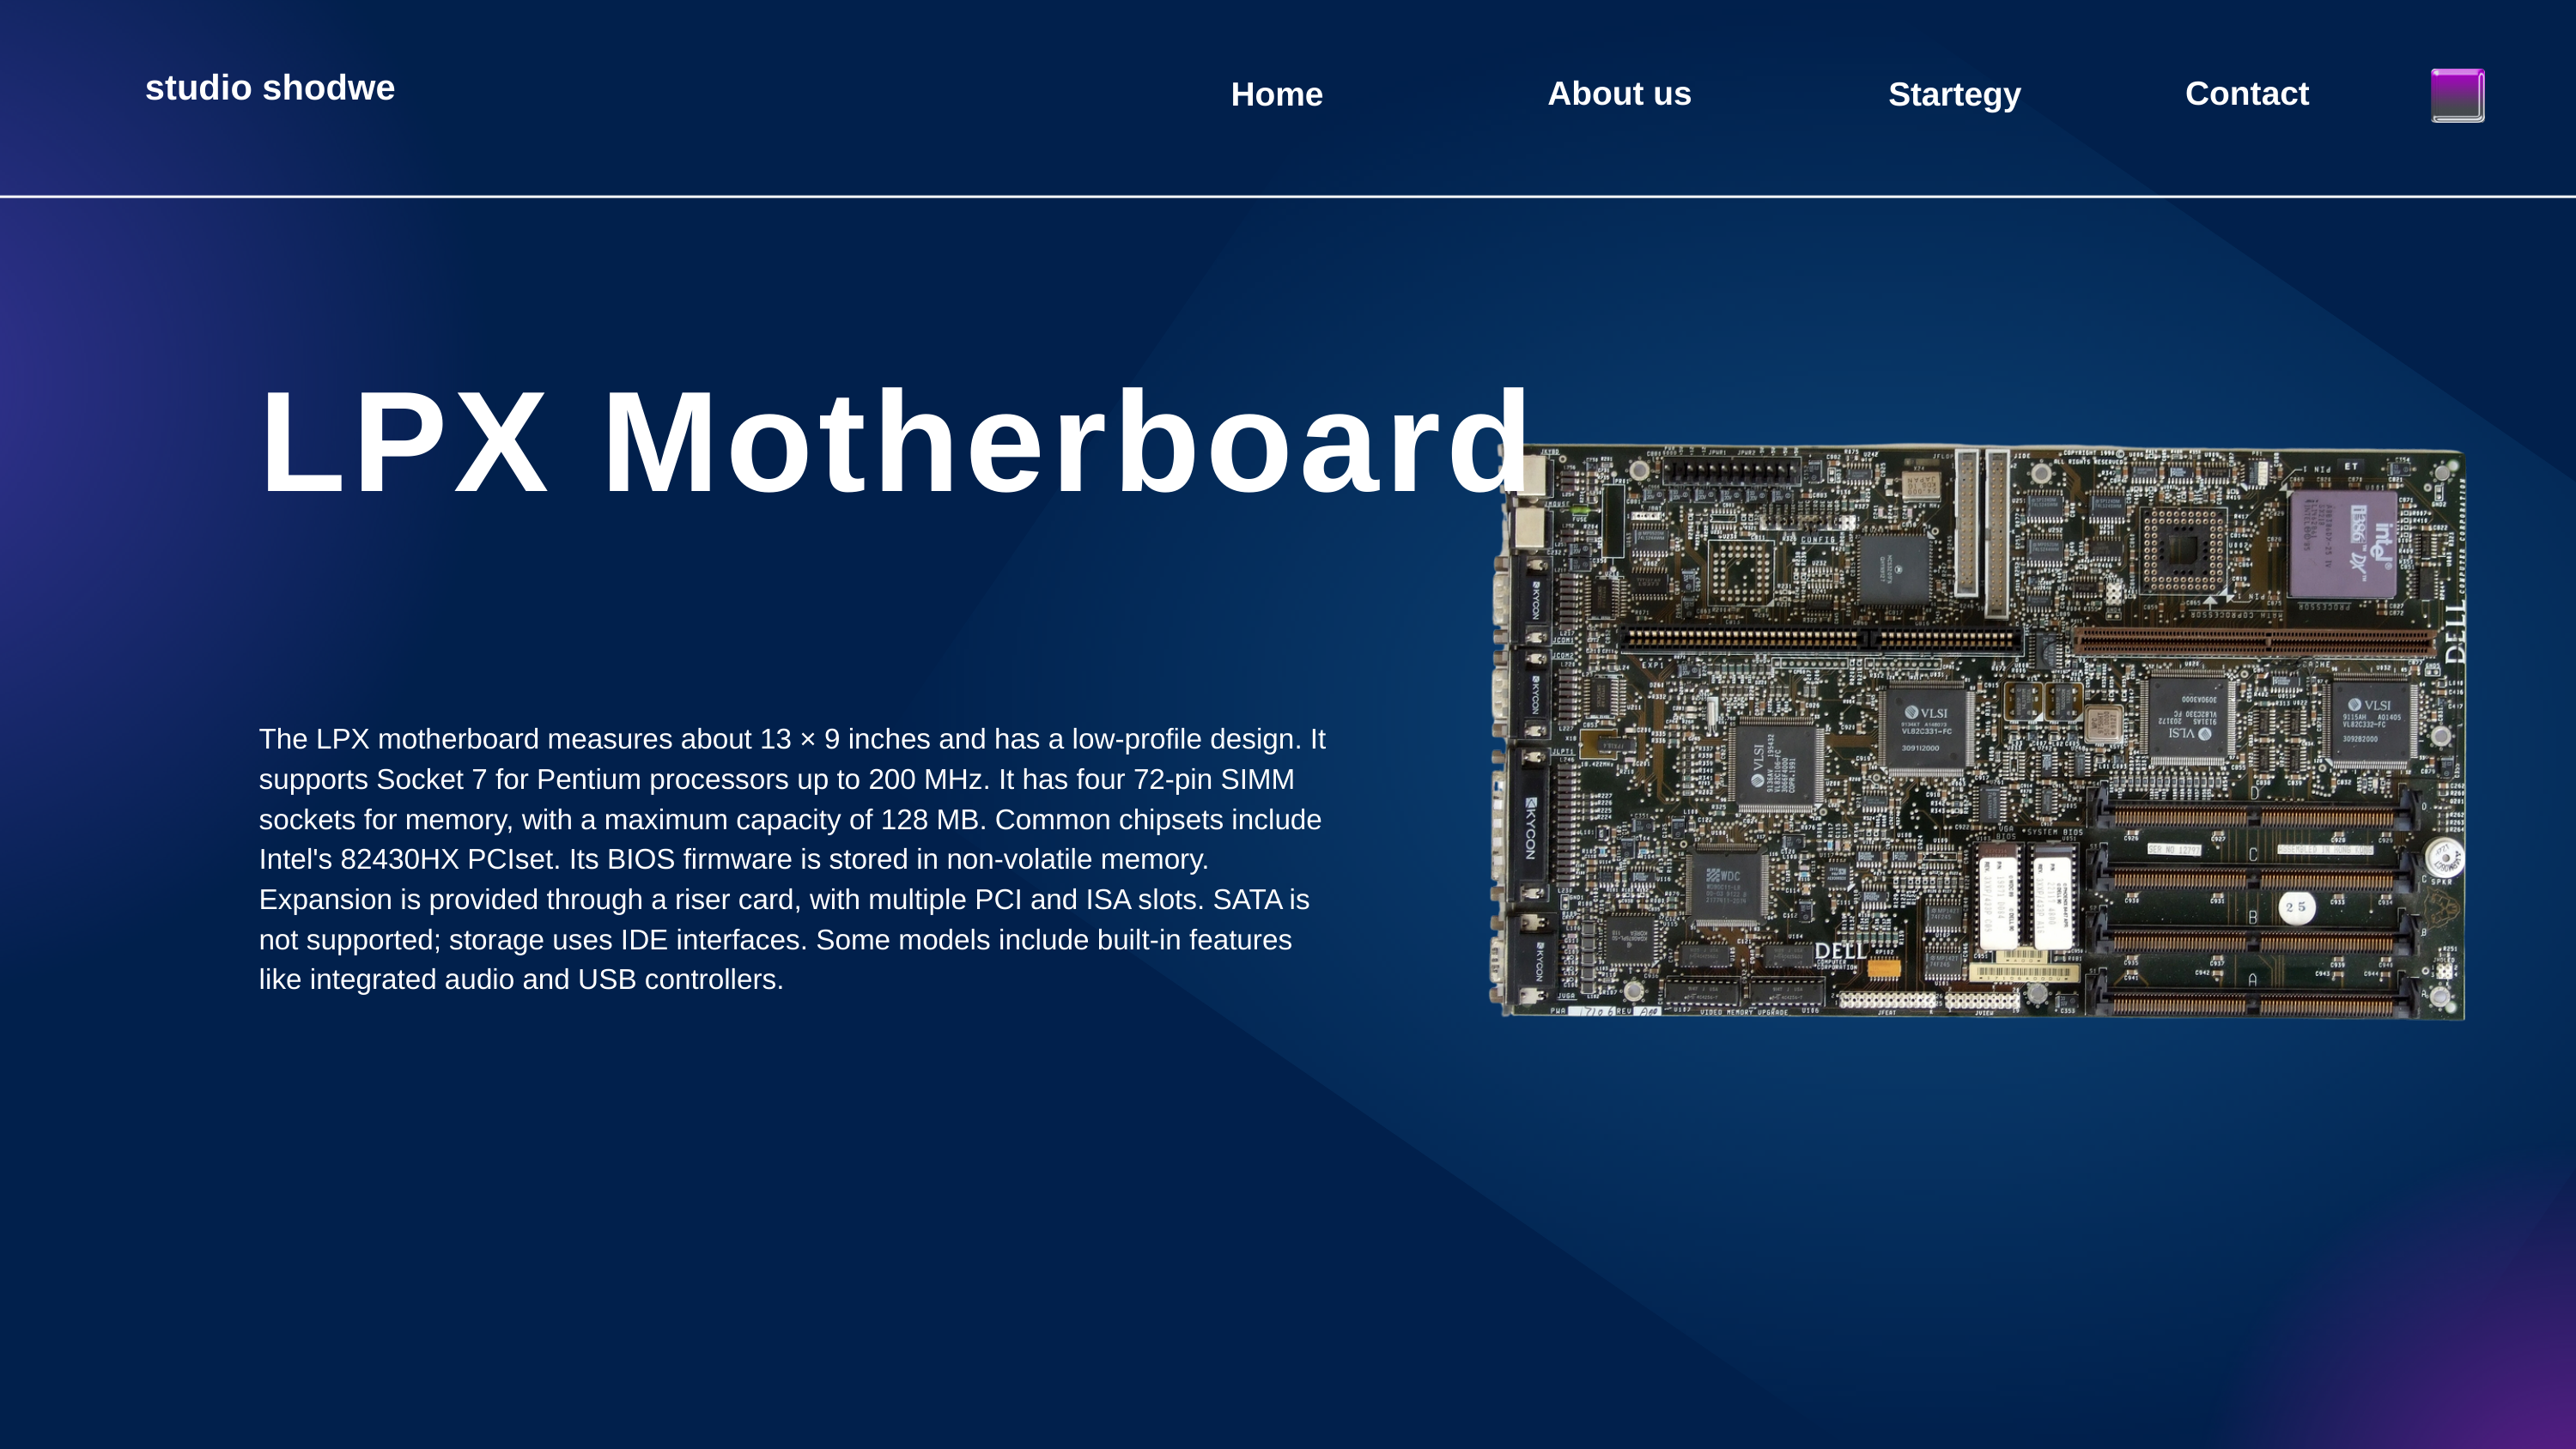

studio shodwe
About us
Contact
Home
Startegy

LPX Motherboard

The LPX motherboard measures about 13 × 9 inches and has a low-profile design. It supports Socket 7 for Pentium processors up to 200 MHz. It has four 72-pin SIMM sockets for memory, with a maximum capacity of 128 MB. Common chipsets include Intel's 82430HX PCIset. Its BIOS firmware is stored in non-volatile memory. Expansion is provided through a riser card, with multiple PCI and ISA slots. SATA is not supported; storage uses IDE interfaces. Some models include built-in features like integrated audio and USB controllers.